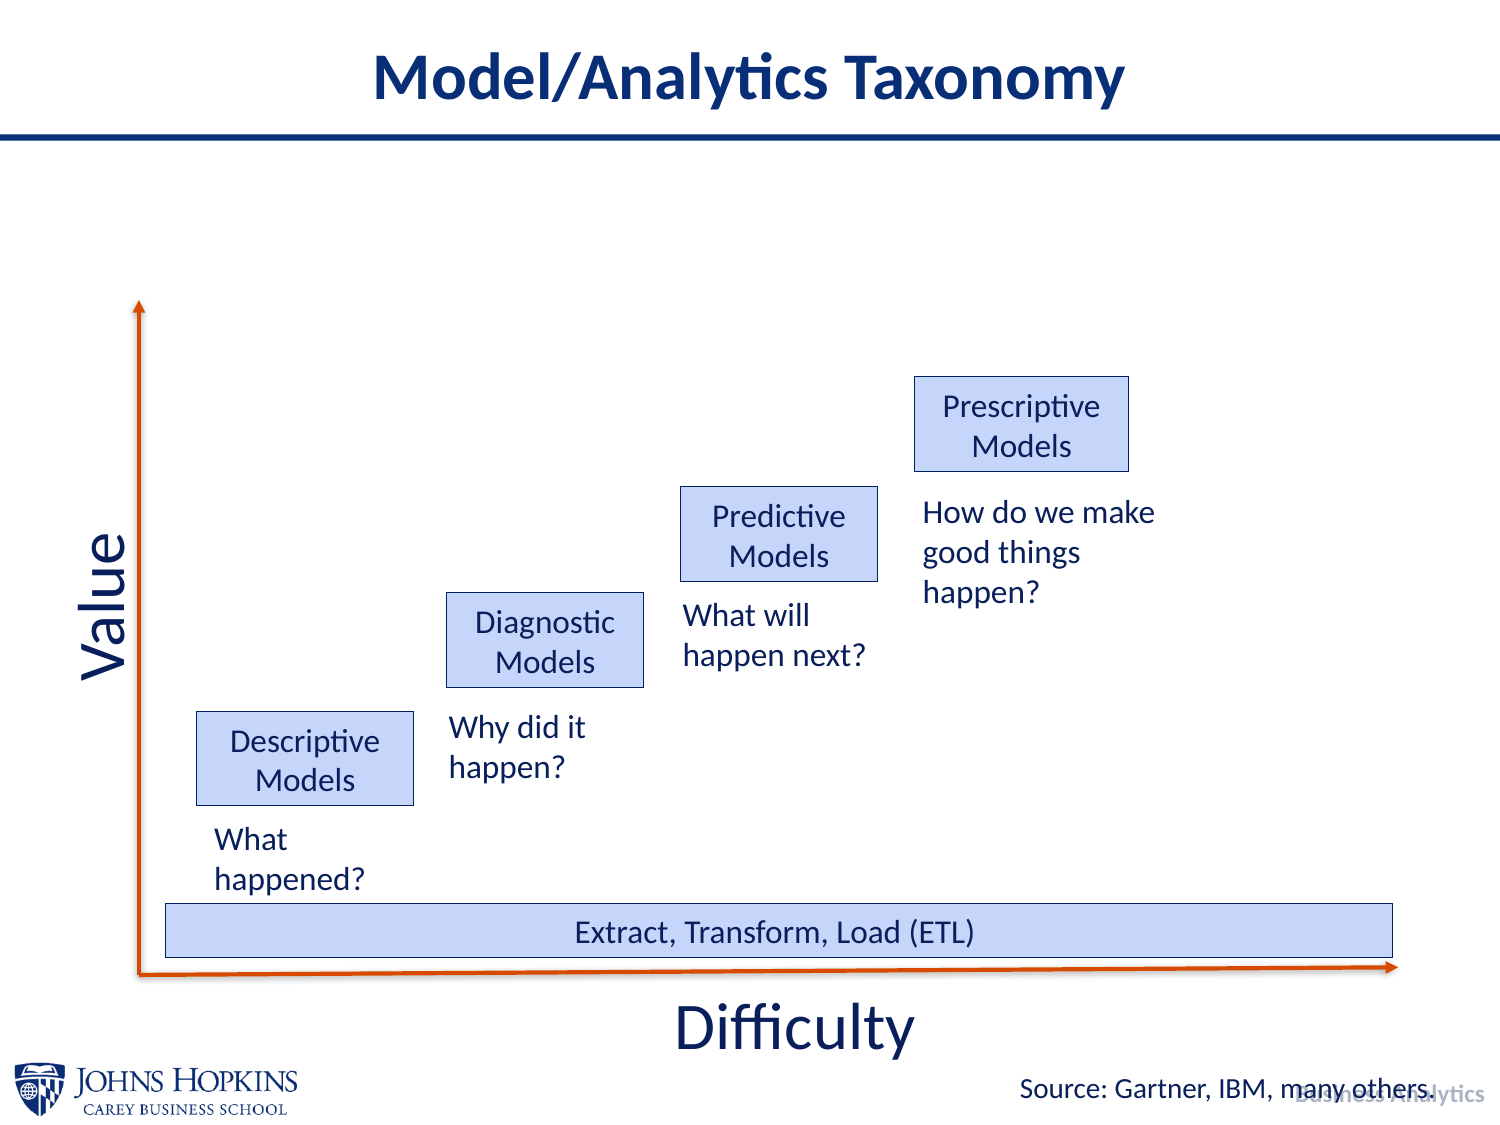

# Model/Analytics Taxonomy
Prescriptive Models
How do we make good things happen?
Predictive Models
Value
What will happen next?
Diagnostic Models
Why did it happen?
Descriptive Models
What happened?
Extract, Transform, Load (ETL)
Difficulty
Source: Gartner, IBM, many others.